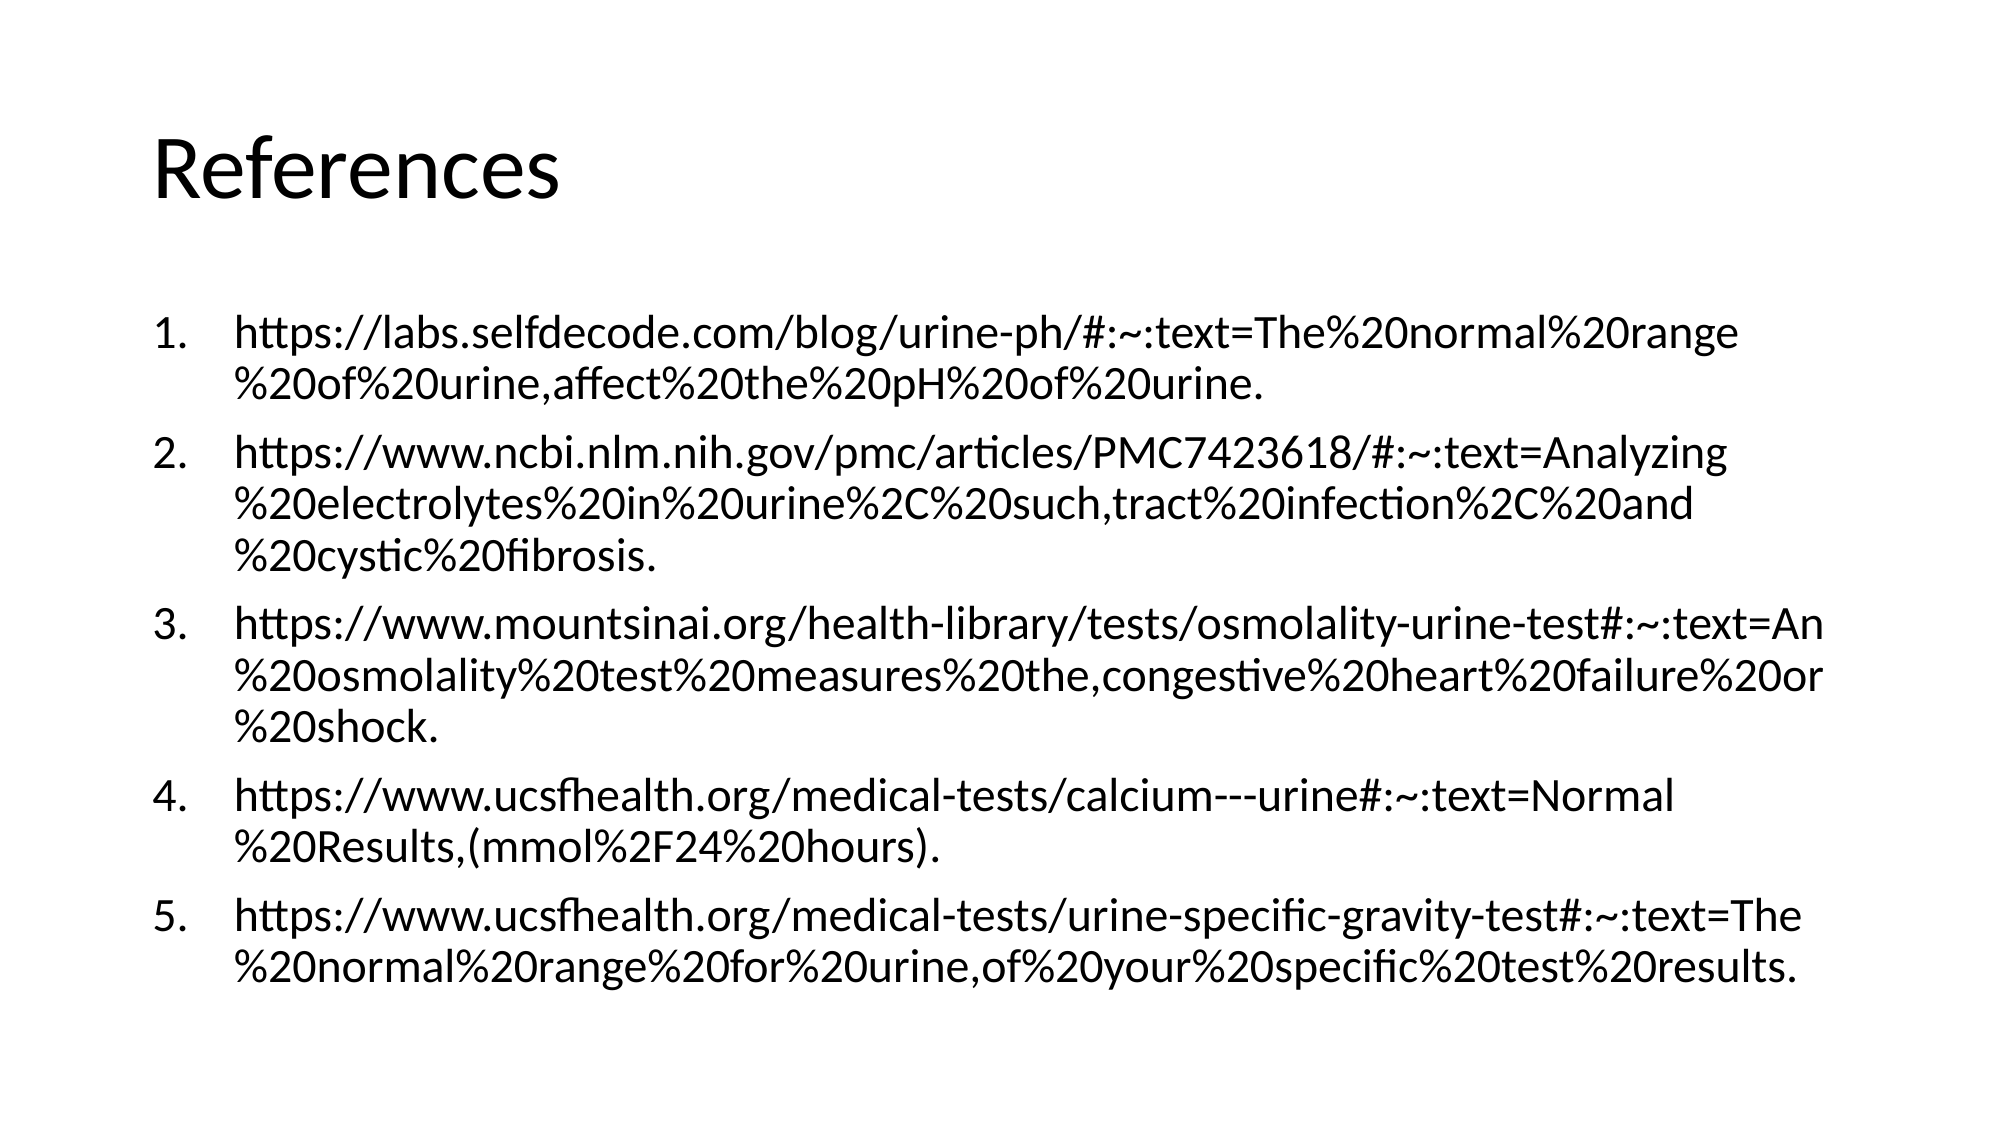

# References
https://labs.selfdecode.com/blog/urine-ph/#:~:text=The%20normal%20range%20of%20urine,affect%20the%20pH%20of%20urine.
https://www.ncbi.nlm.nih.gov/pmc/articles/PMC7423618/#:~:text=Analyzing%20electrolytes%20in%20urine%2C%20such,tract%20infection%2C%20and%20cystic%20fibrosis.
https://www.mountsinai.org/health-library/tests/osmolality-urine-test#:~:text=An%20osmolality%20test%20measures%20the,congestive%20heart%20failure%20or%20shock.
https://www.ucsfhealth.org/medical-tests/calcium---urine#:~:text=Normal%20Results,(mmol%2F24%20hours).
https://www.ucsfhealth.org/medical-tests/urine-specific-gravity-test#:~:text=The%20normal%20range%20for%20urine,of%20your%20specific%20test%20results.